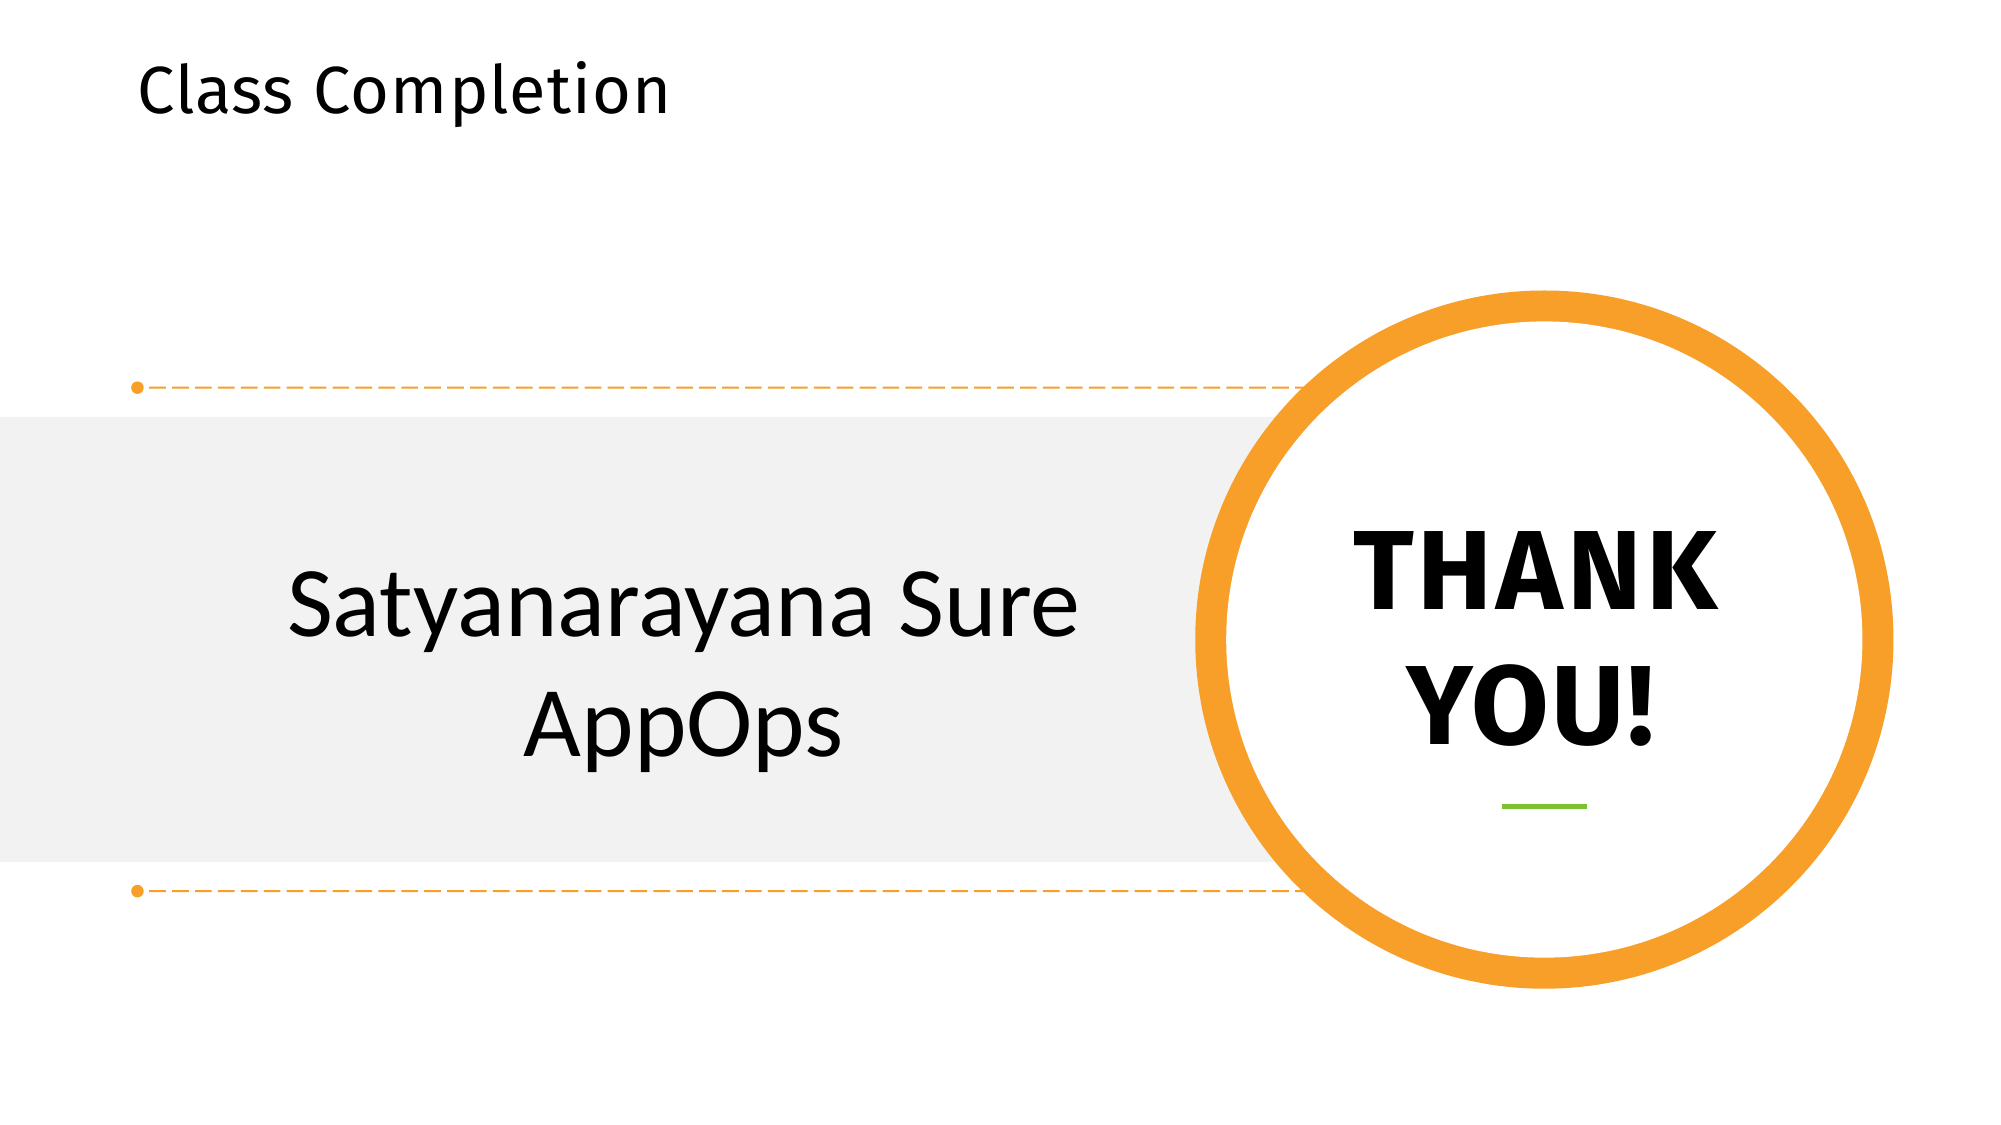

Class Completion

Satyanarayana Sure
AppOps
THANK
YOU!